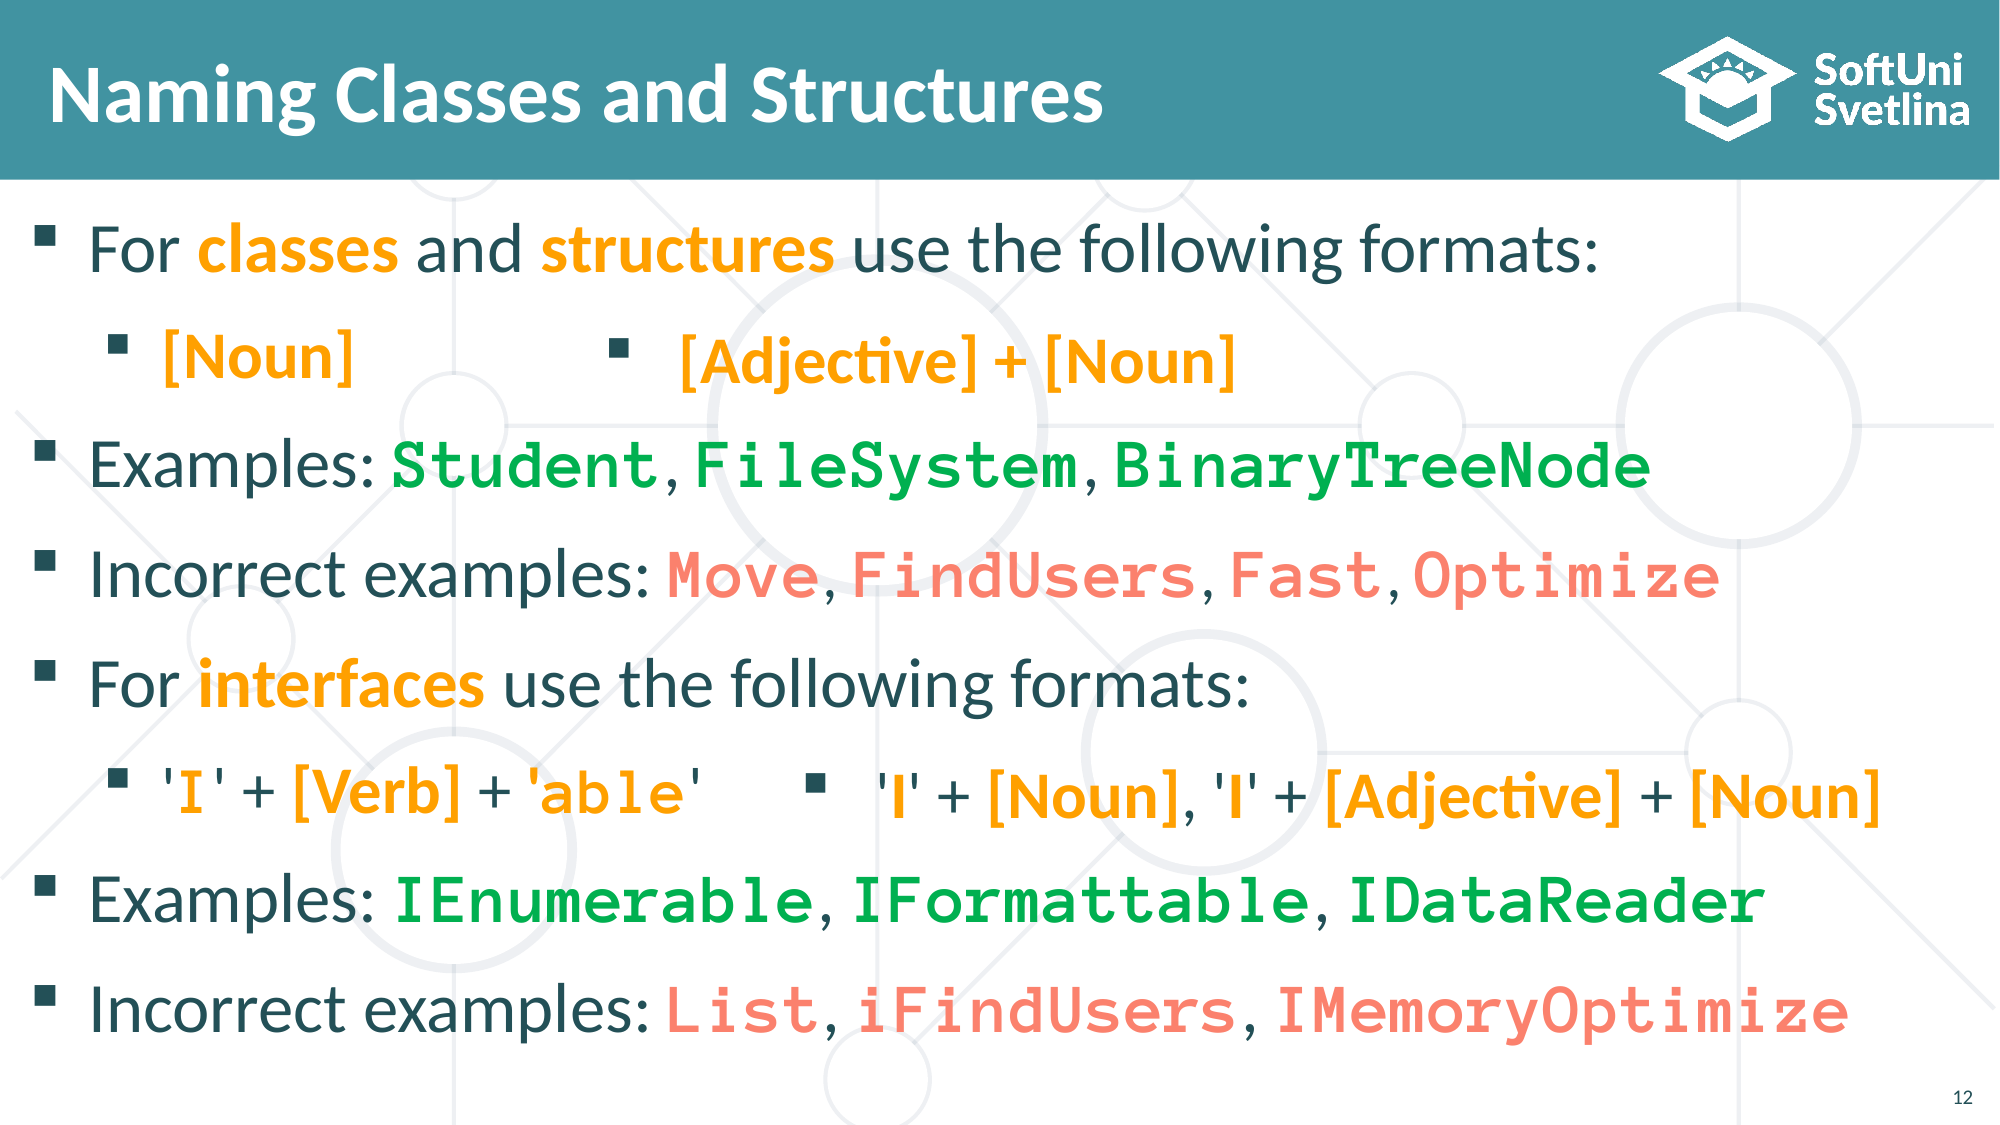

# Naming Classes and Structures
For classes and structures use the following formats:
[Noun]
Examples: Student, FileSystem, BinaryTreeNode
Incorrect examples: Move, FindUsers, Fast, Optimize
For interfaces use the following formats:
'I' + [Verb] + 'able'
Examples: IEnumerable, IFormattable, IDataReader
Incorrect examples: List, iFindUsers, IMemoryOptimize

[Adjective] + [Noun]
'I' + [Noun], 'I' + [Adjective] + [Noun]
12